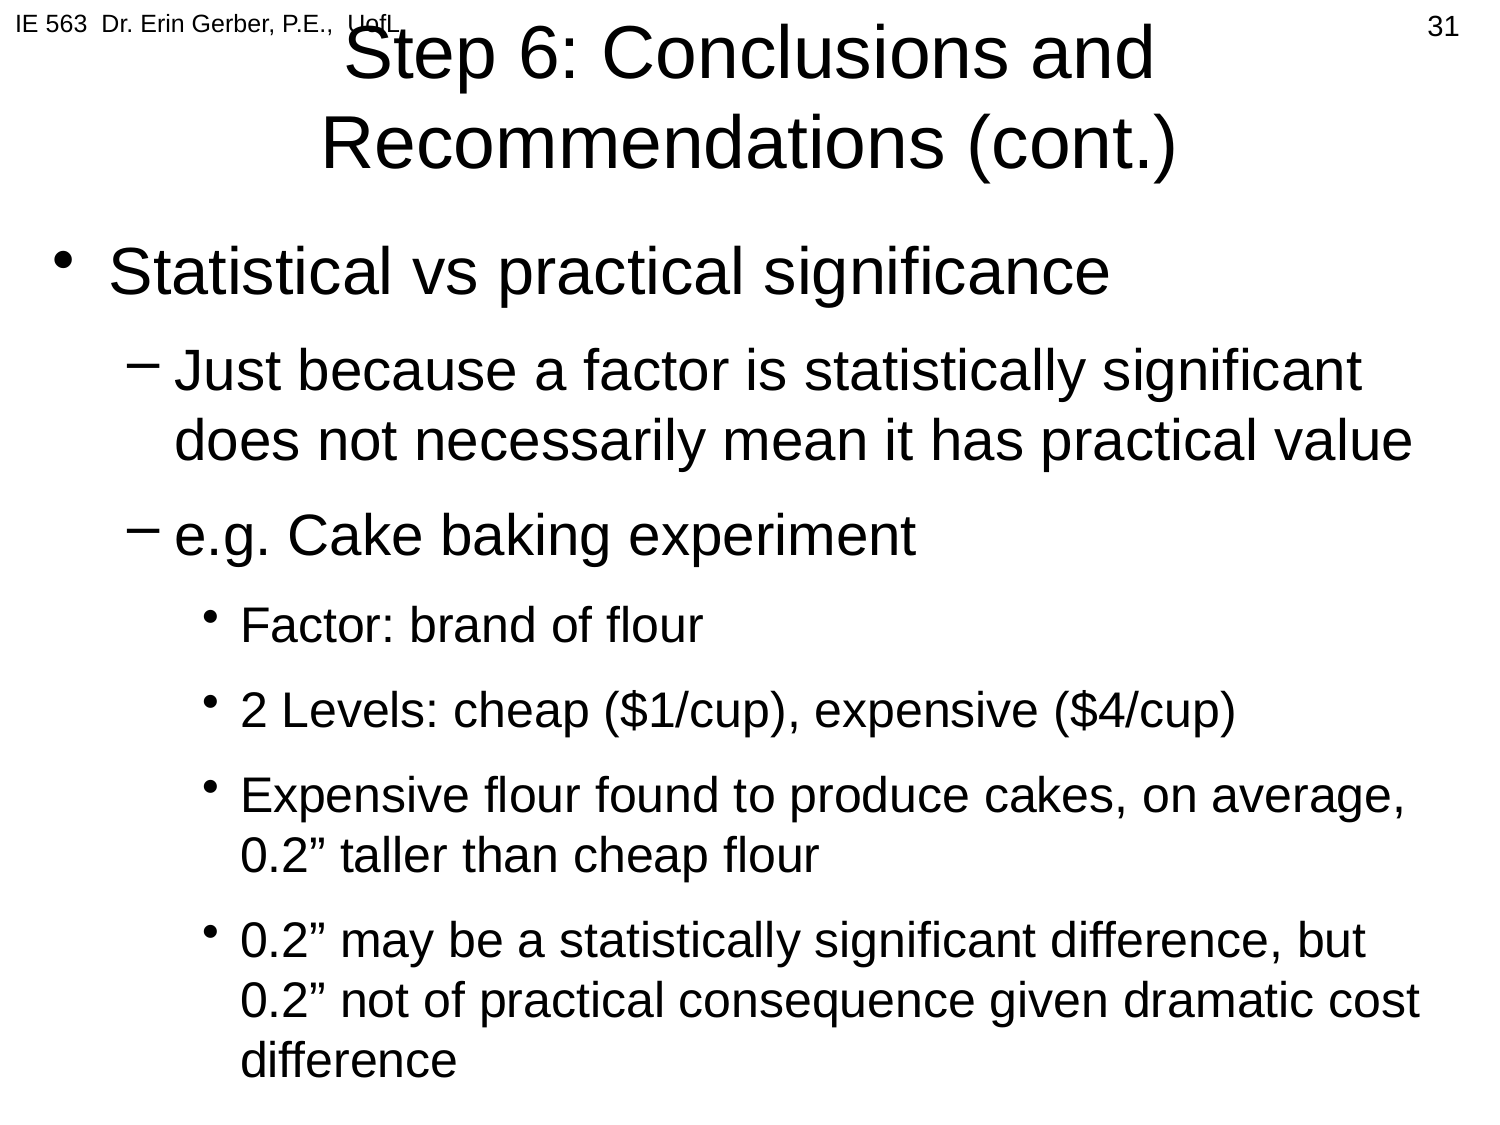

IE 563  Dr. Erin Gerber, P.E.,  UofL
# Step 6: Conclusions and Recommendations (cont.)
31
Statistical vs practical significance
Just because a factor is statistically significant does not necessarily mean it has practical value
e.g. Cake baking experiment
Factor: brand of flour
2 Levels: cheap ($1/cup), expensive ($4/cup)
Expensive flour found to produce cakes, on average, 0.2” taller than cheap flour
0.2” may be a statistically significant difference, but 0.2” not of practical consequence given dramatic cost difference